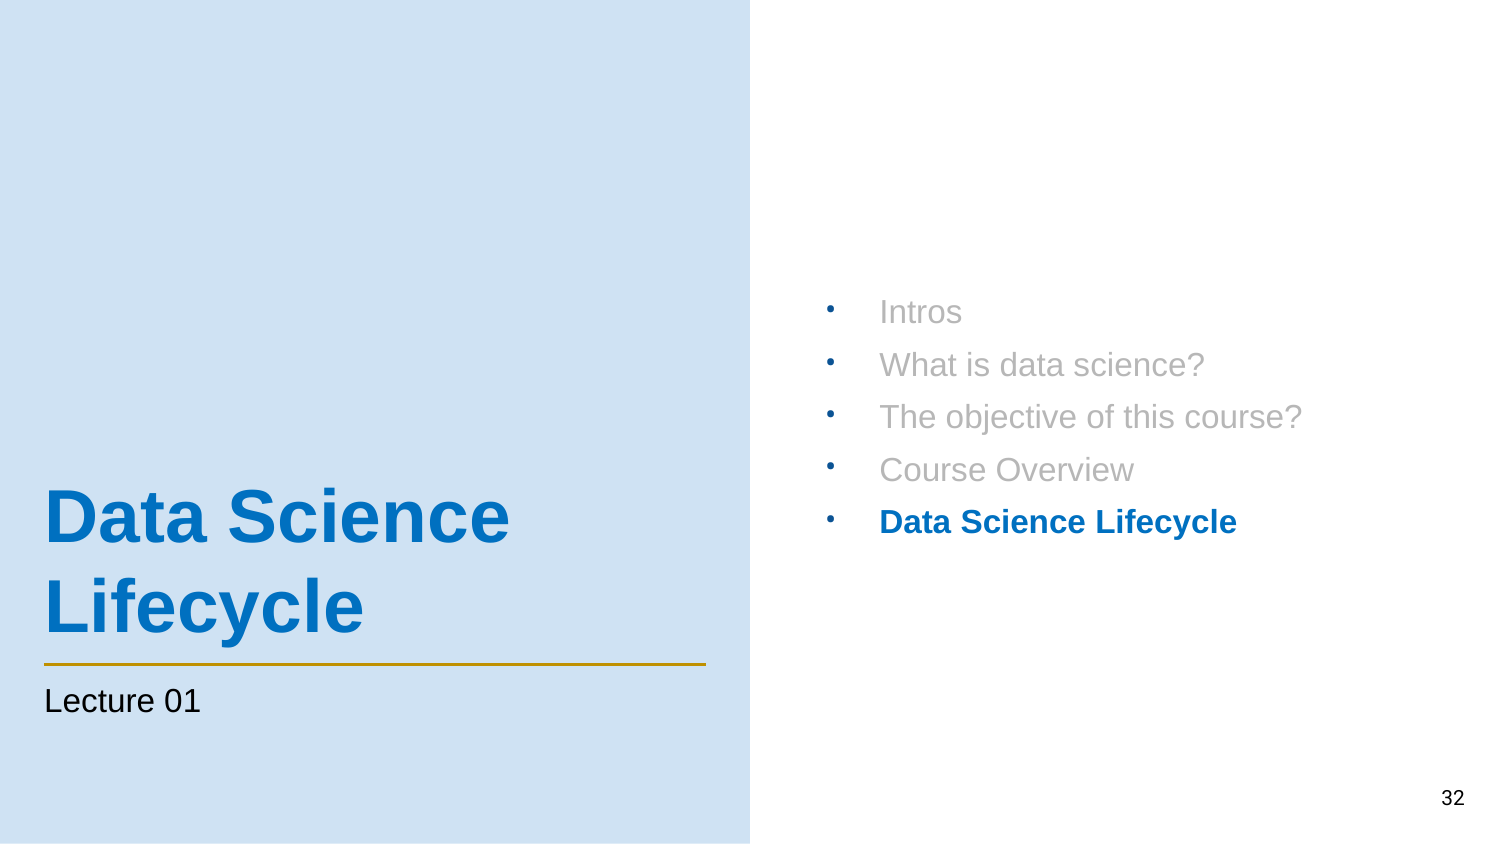

Intros
What is data science?
The objective of this course?
Course Overview
Data Science Lifecycle
# Data Science Lifecycle
Lecture 01
32